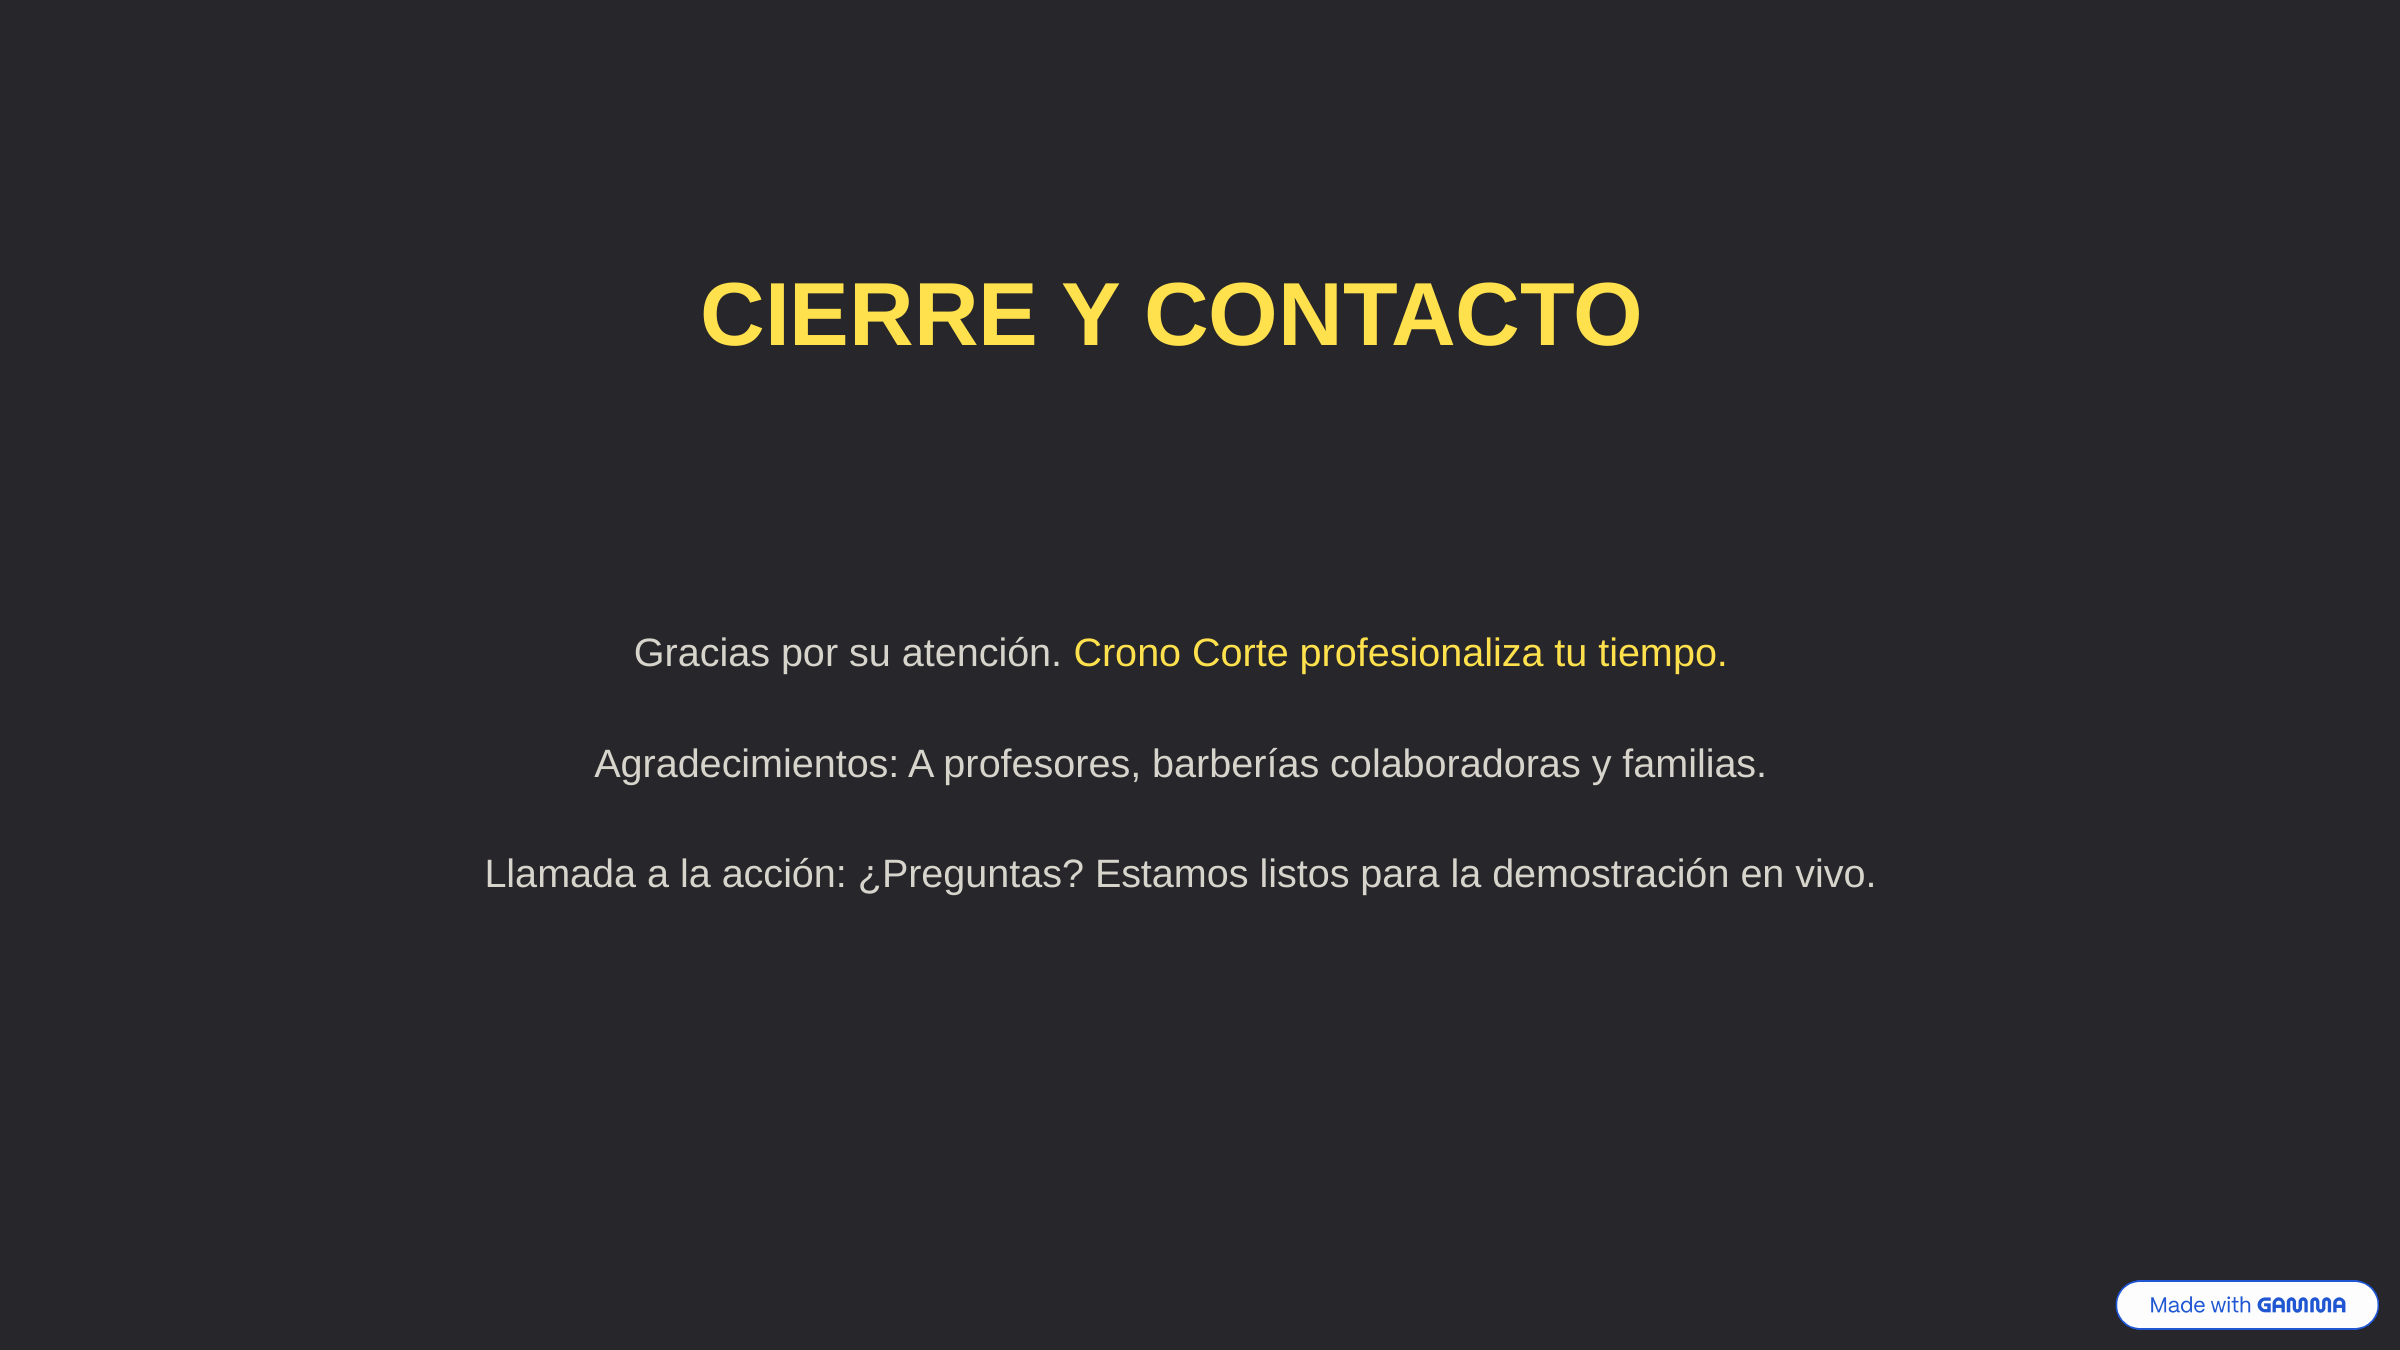

CIERRE Y CONTACTO
Gracias por su atención. Crono Corte profesionaliza tu tiempo.
Agradecimientos: A profesores, barberías colaboradoras y familias.
Llamada a la acción: ¿Preguntas? Estamos listos para la demostración en vivo.